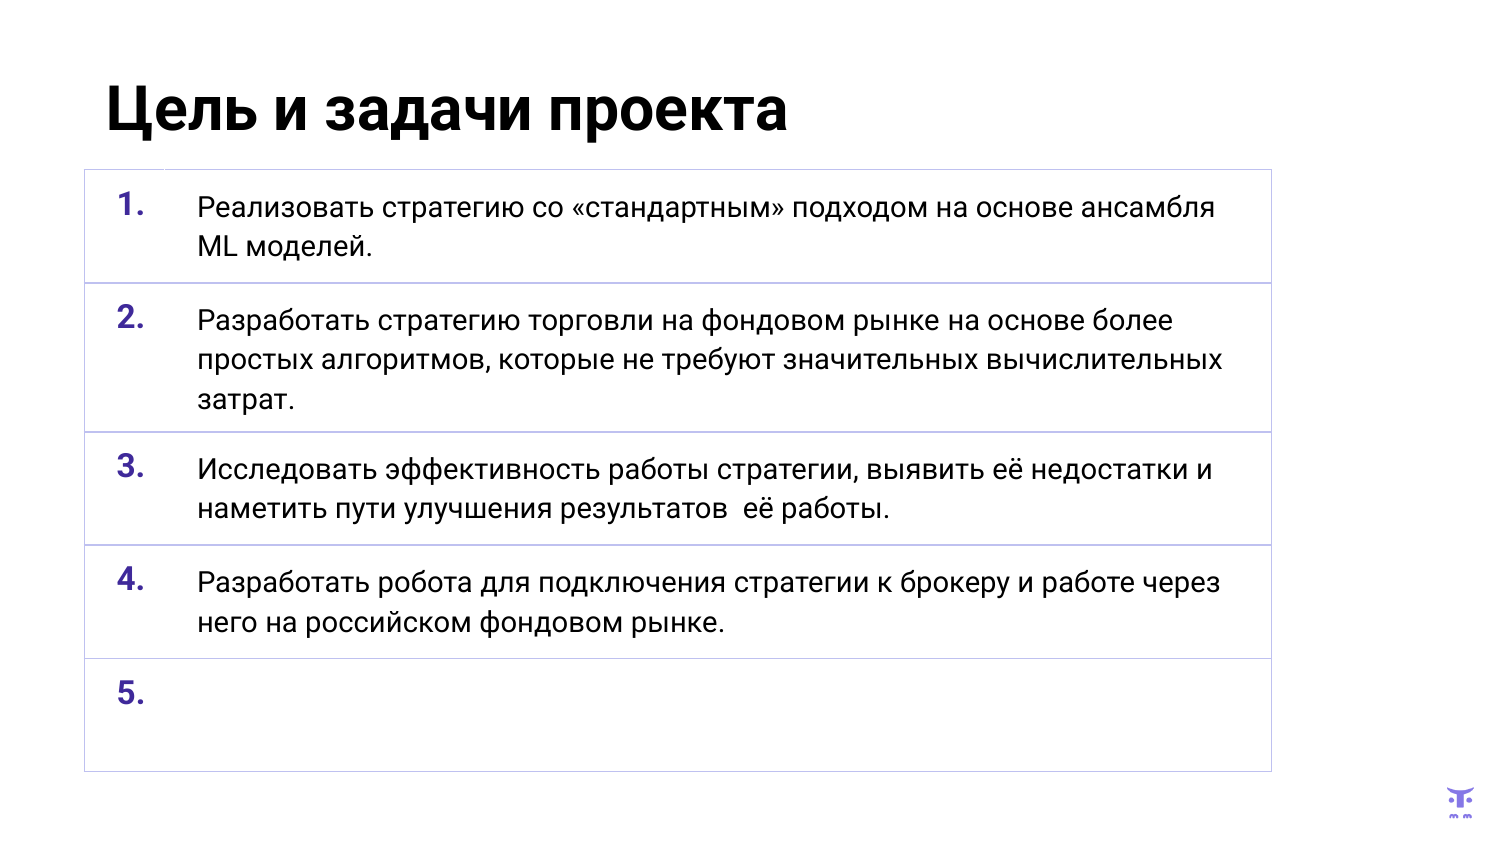

Цель и задачи проекта
| 1. | Реализовать стратегию со «стандартным» подходом на основе ансамбля ML моделей. |
| --- | --- |
| 2. | Разработать стратегию торговли на фондовом рынке на основе более простых алгоритмов, которые не требуют значительных вычислительных затрат. |
| 3. | Исследовать эффективность работы стратегии, выявить её недостатки и наметить пути улучшения результатов её работы. |
| 4. | Разработать робота для подключения стратегии к брокеру и работе через него на российском фондовом рынке. |
| 5. |  |